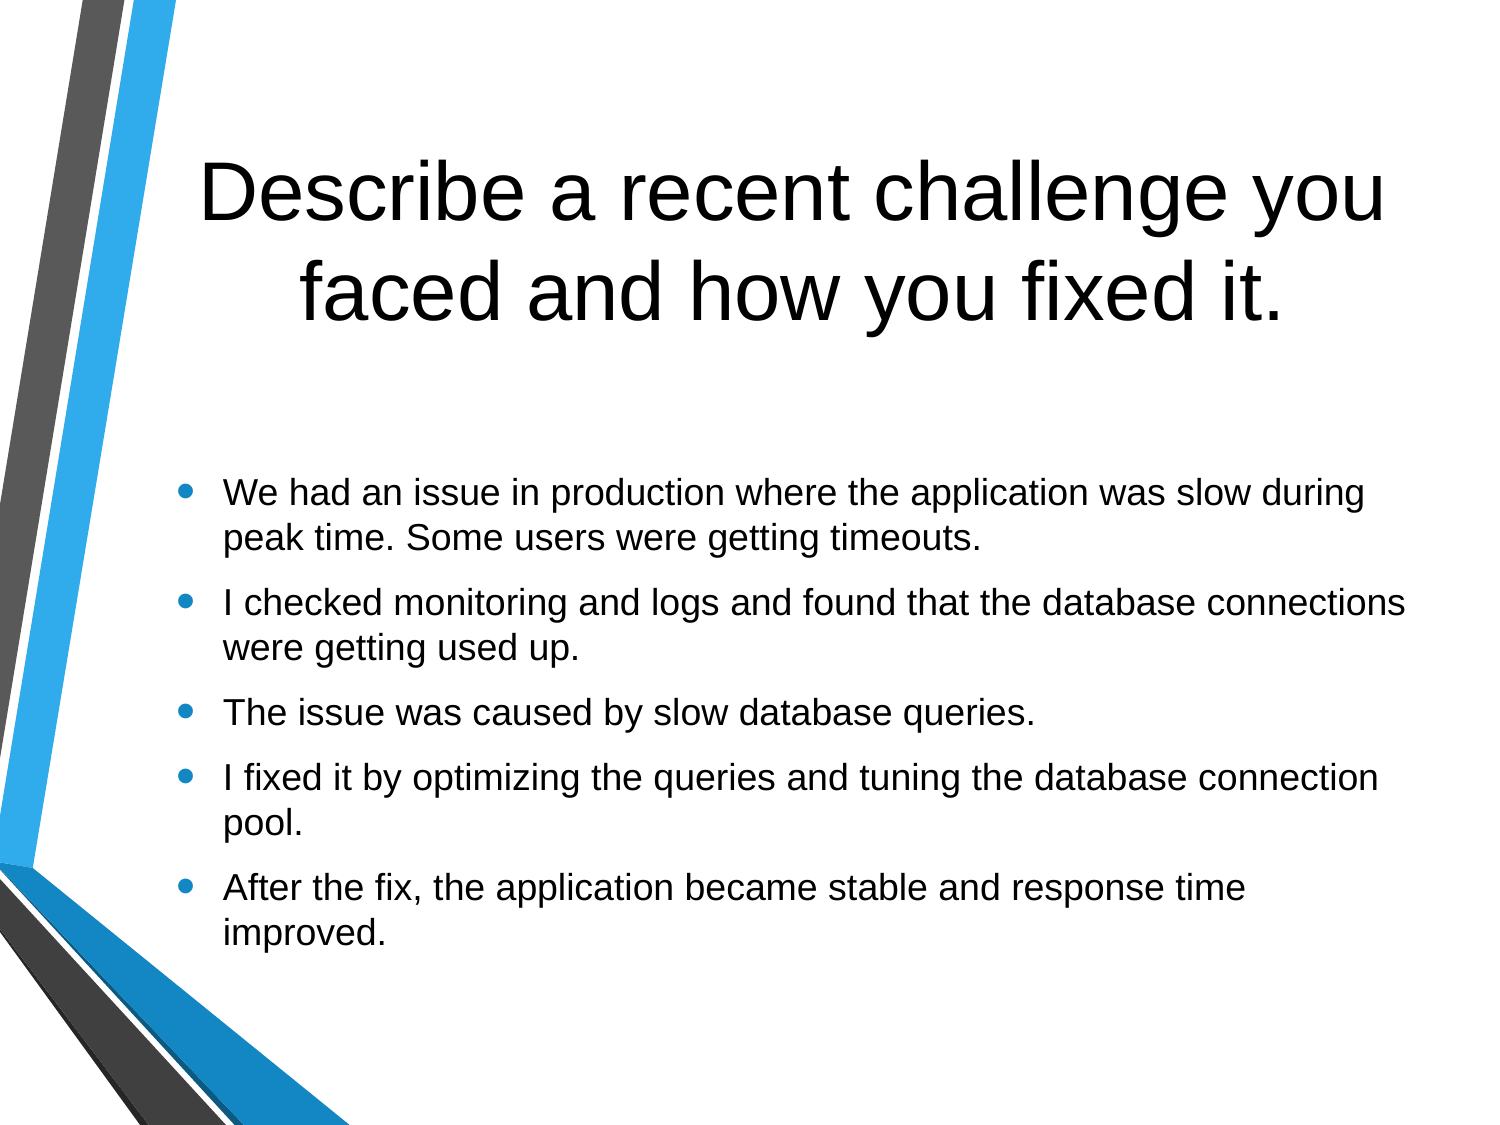

# Describe a recent challenge you faced and how you fixed it.
We had an issue in production where the application was slow during peak time. Some users were getting timeouts.
I checked monitoring and logs and found that the database connections were getting used up.
The issue was caused by slow database queries.
I fixed it by optimizing the queries and tuning the database connection pool.
After the fix, the application became stable and response time improved.